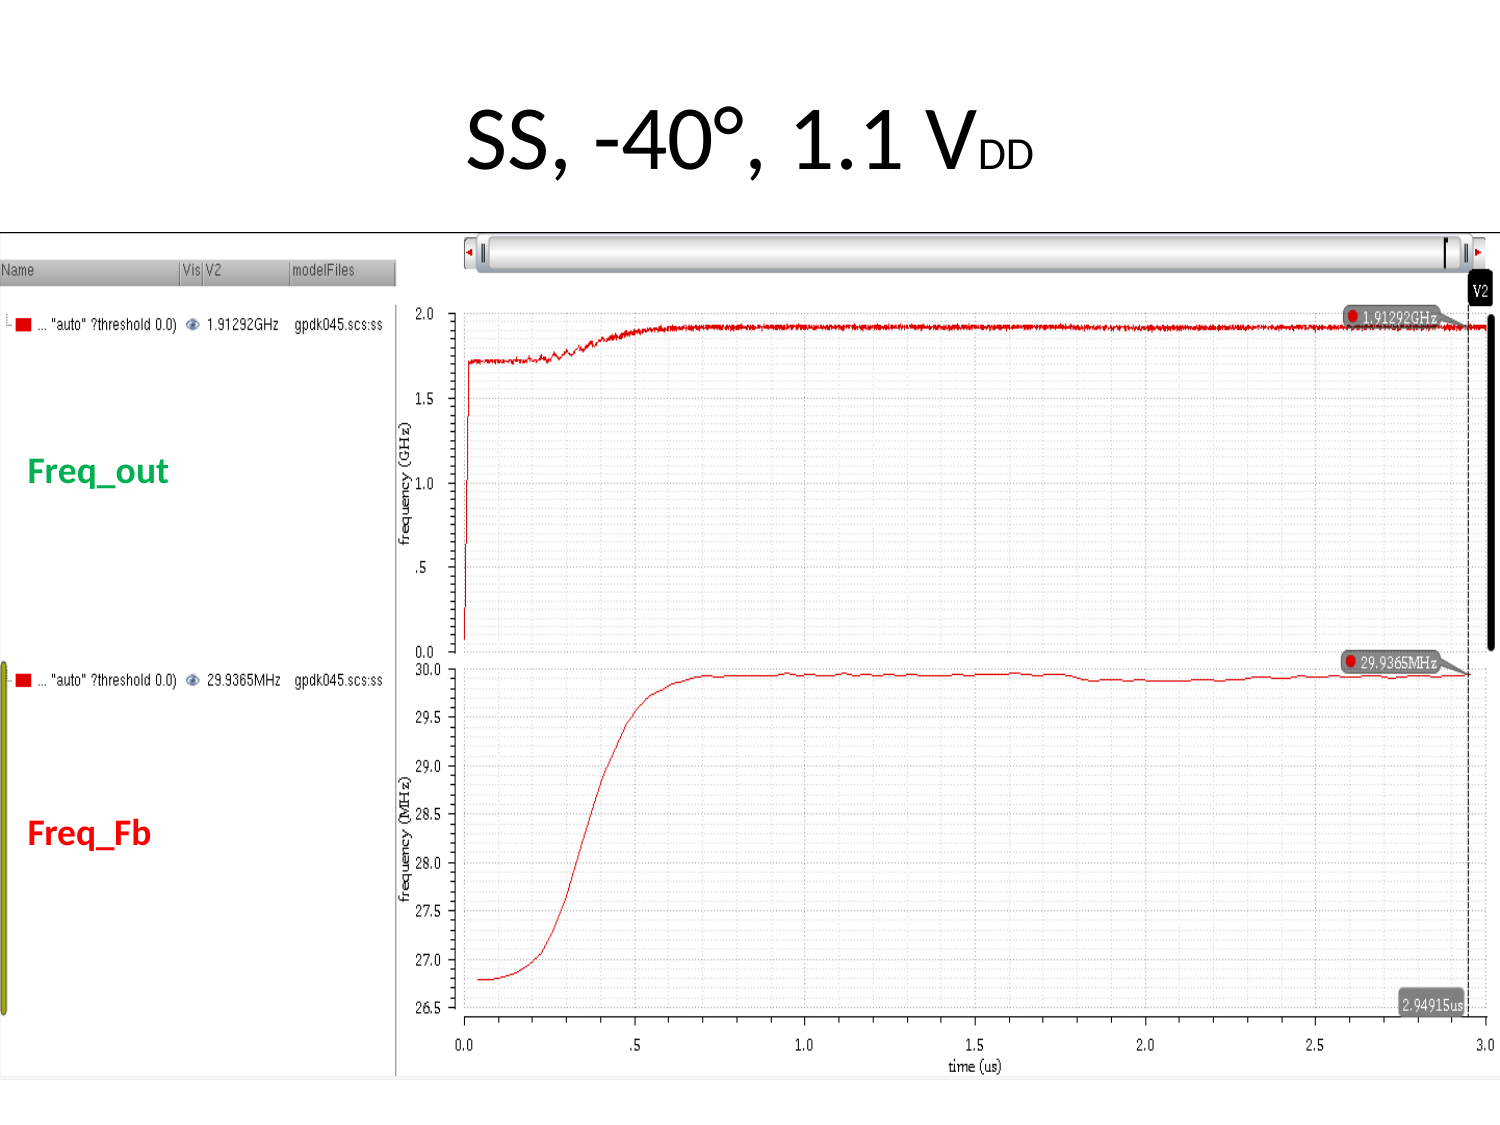

# SS, -40°, 1.1 VDD

Freq_out
Freq_Fb